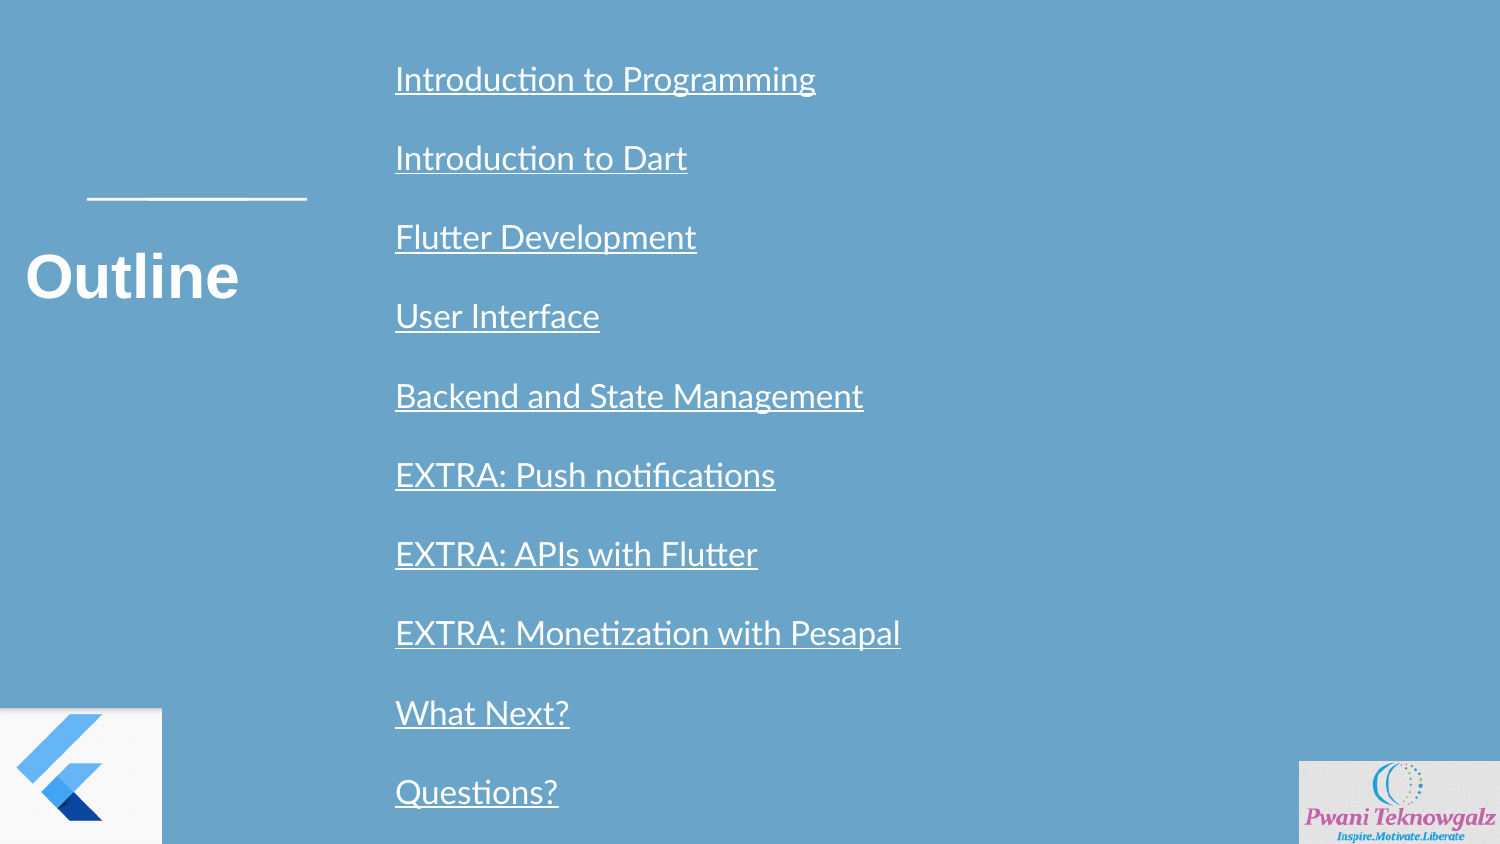

Introduction to Programming
Introduction to Dart
Flutter Development
User Interface
Backend and State Management
EXTRA: Push notifications
EXTRA: APIs with Flutter
EXTRA: Monetization with Pesapal
What Next?
Questions?
# Outline